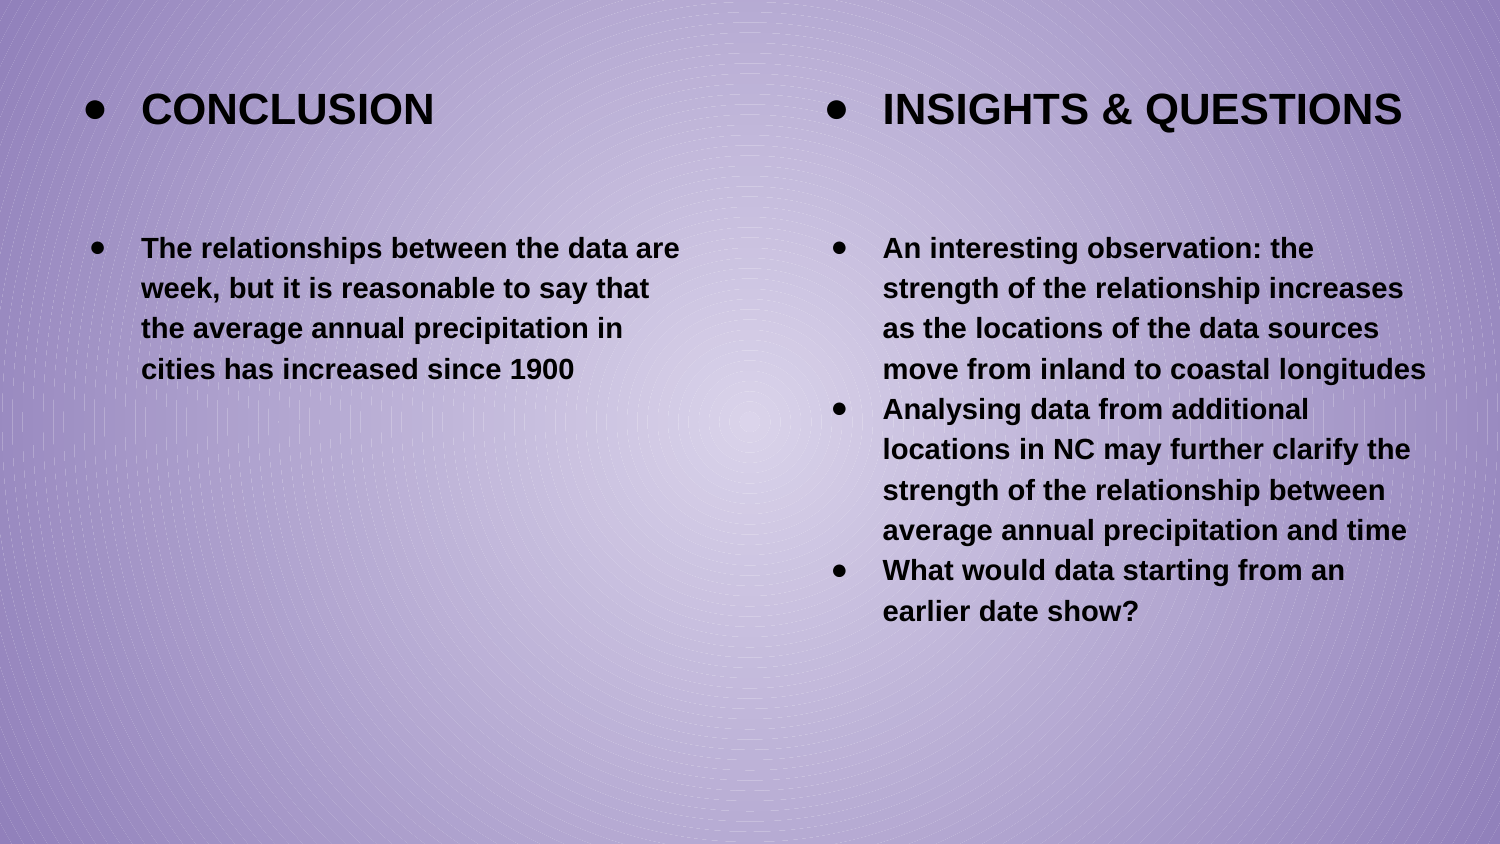

CONCLUSION

The relationships between the data are week, but it is reasonable to say that the average annual precipitation in cities has increased since 1900
INSIGHTS & QUESTIONS

An interesting observation: the strength of the relationship increases as the locations of the data sources move from inland to coastal longitudes
Analysing data from additional locations in NC may further clarify the strength of the relationship between average annual precipitation and time
What would data starting from an earlier date show?